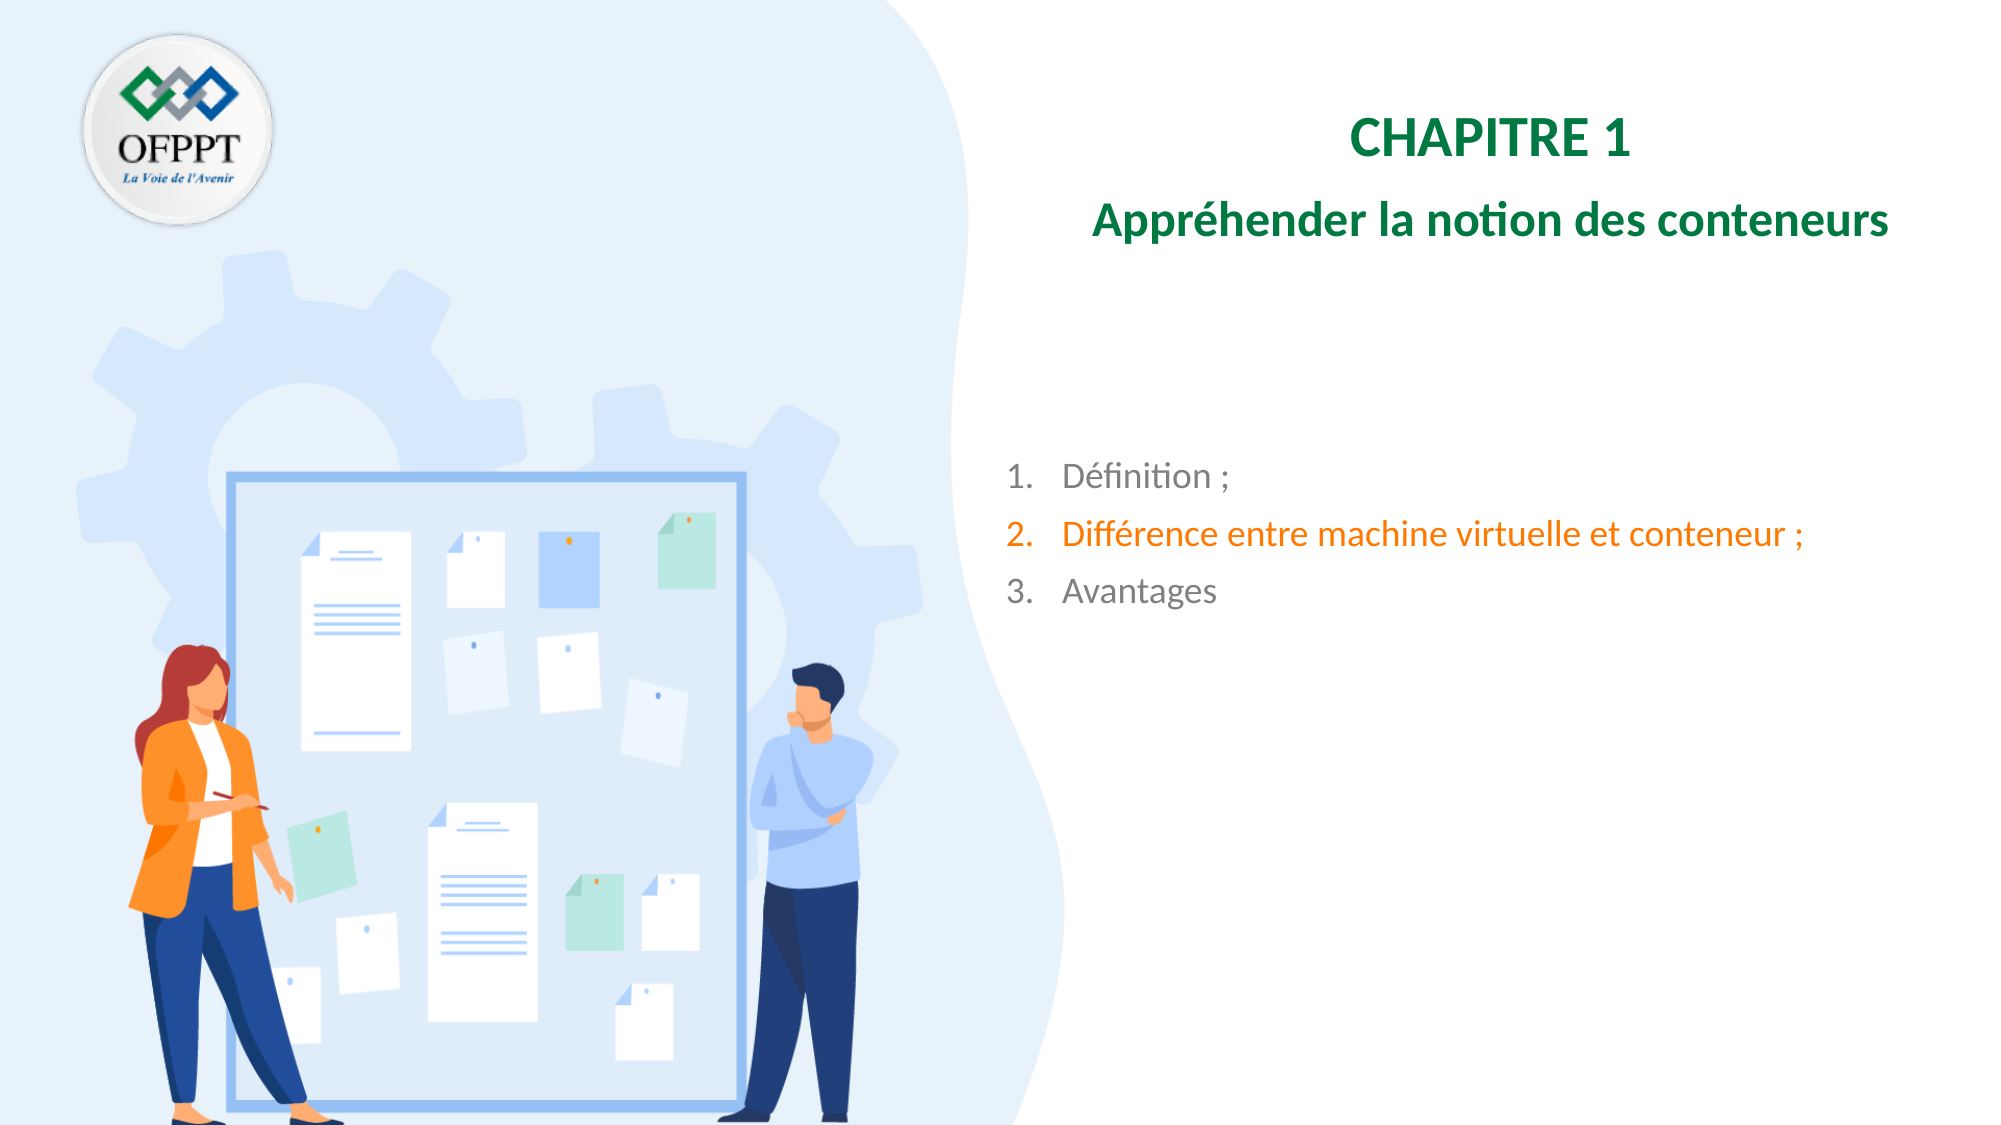

CHAPITRE 1
Appréhender la notion des conteneurs
Définition ;
Différence entre machine virtuelle et conteneur ;
Avantages